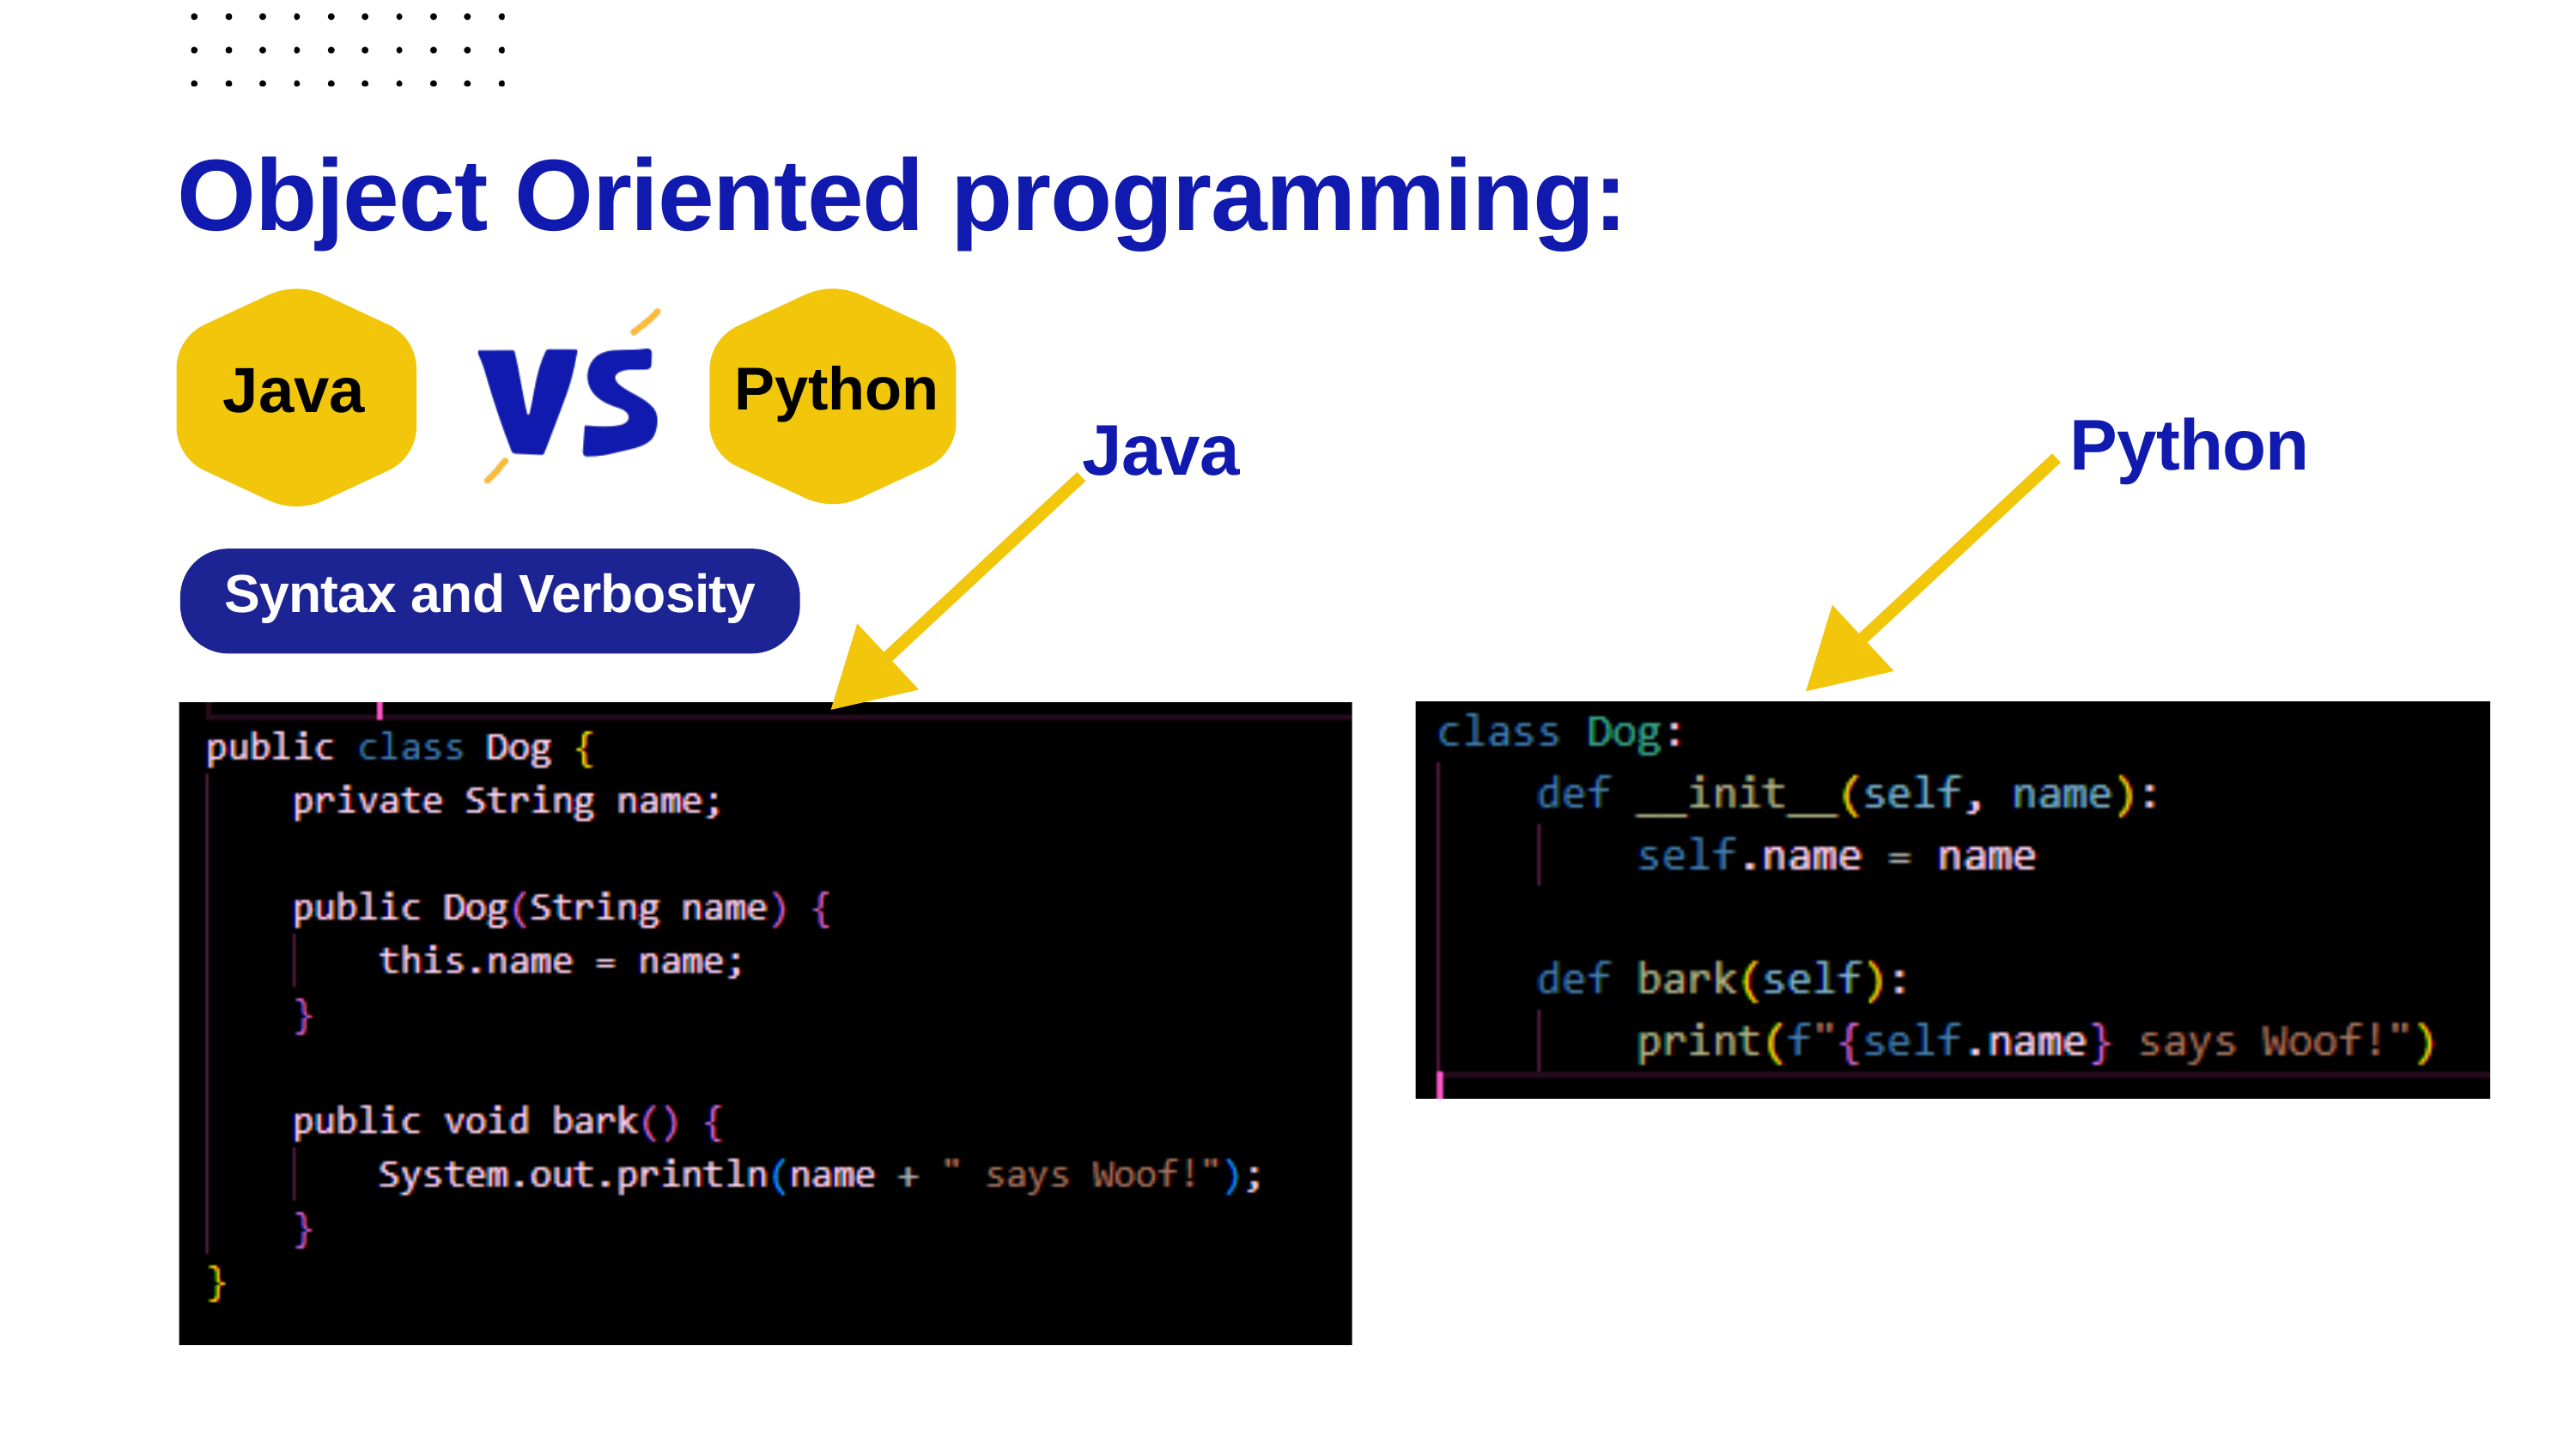

Object Oriented programming:

Java
Python
Python
Java

Syntax and Verbosity